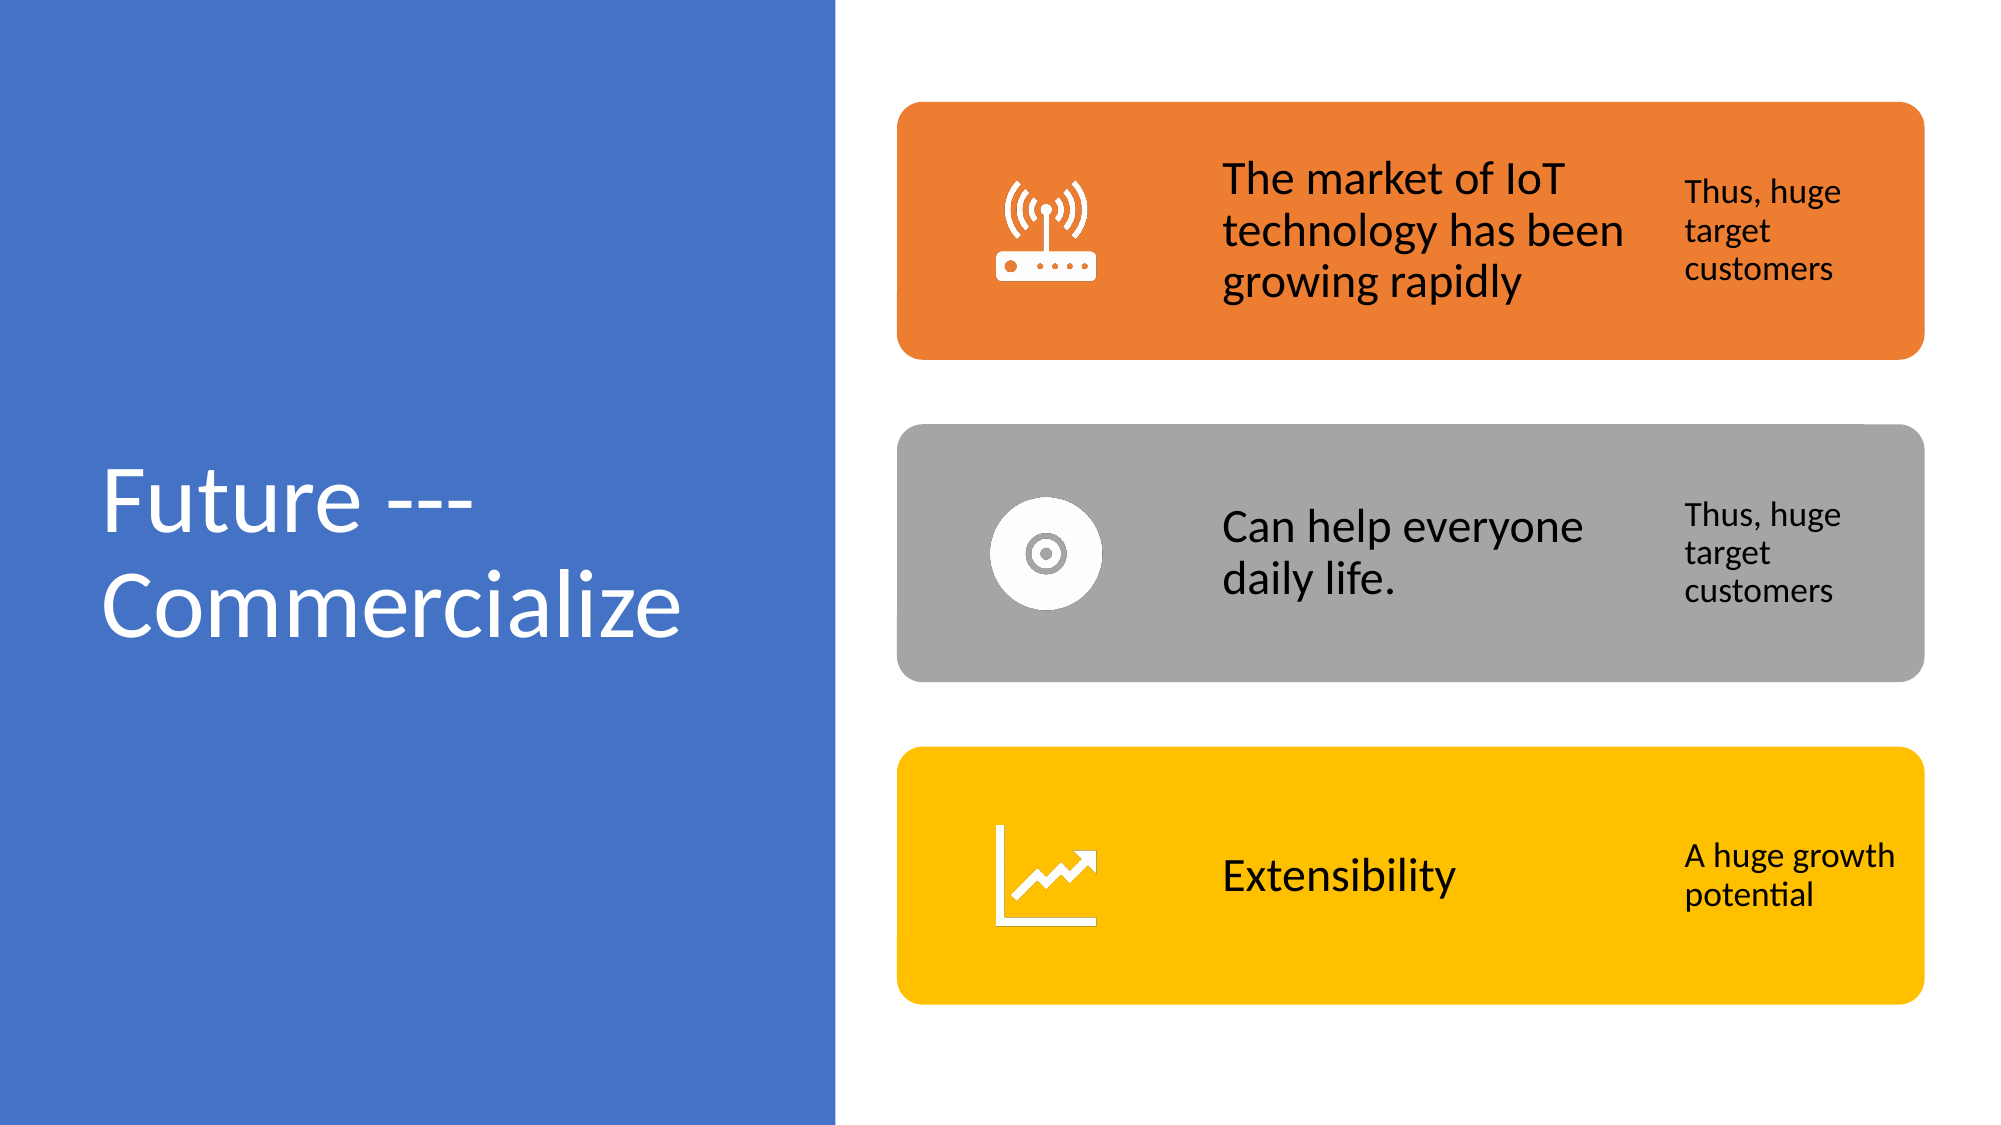

# Future --- Commercialize
The market of IoT technology has been growing rapidly
Thus, huge target customers
Can help everyone daily life.
Thus, huge target customers
Extensibility
A huge growth potential